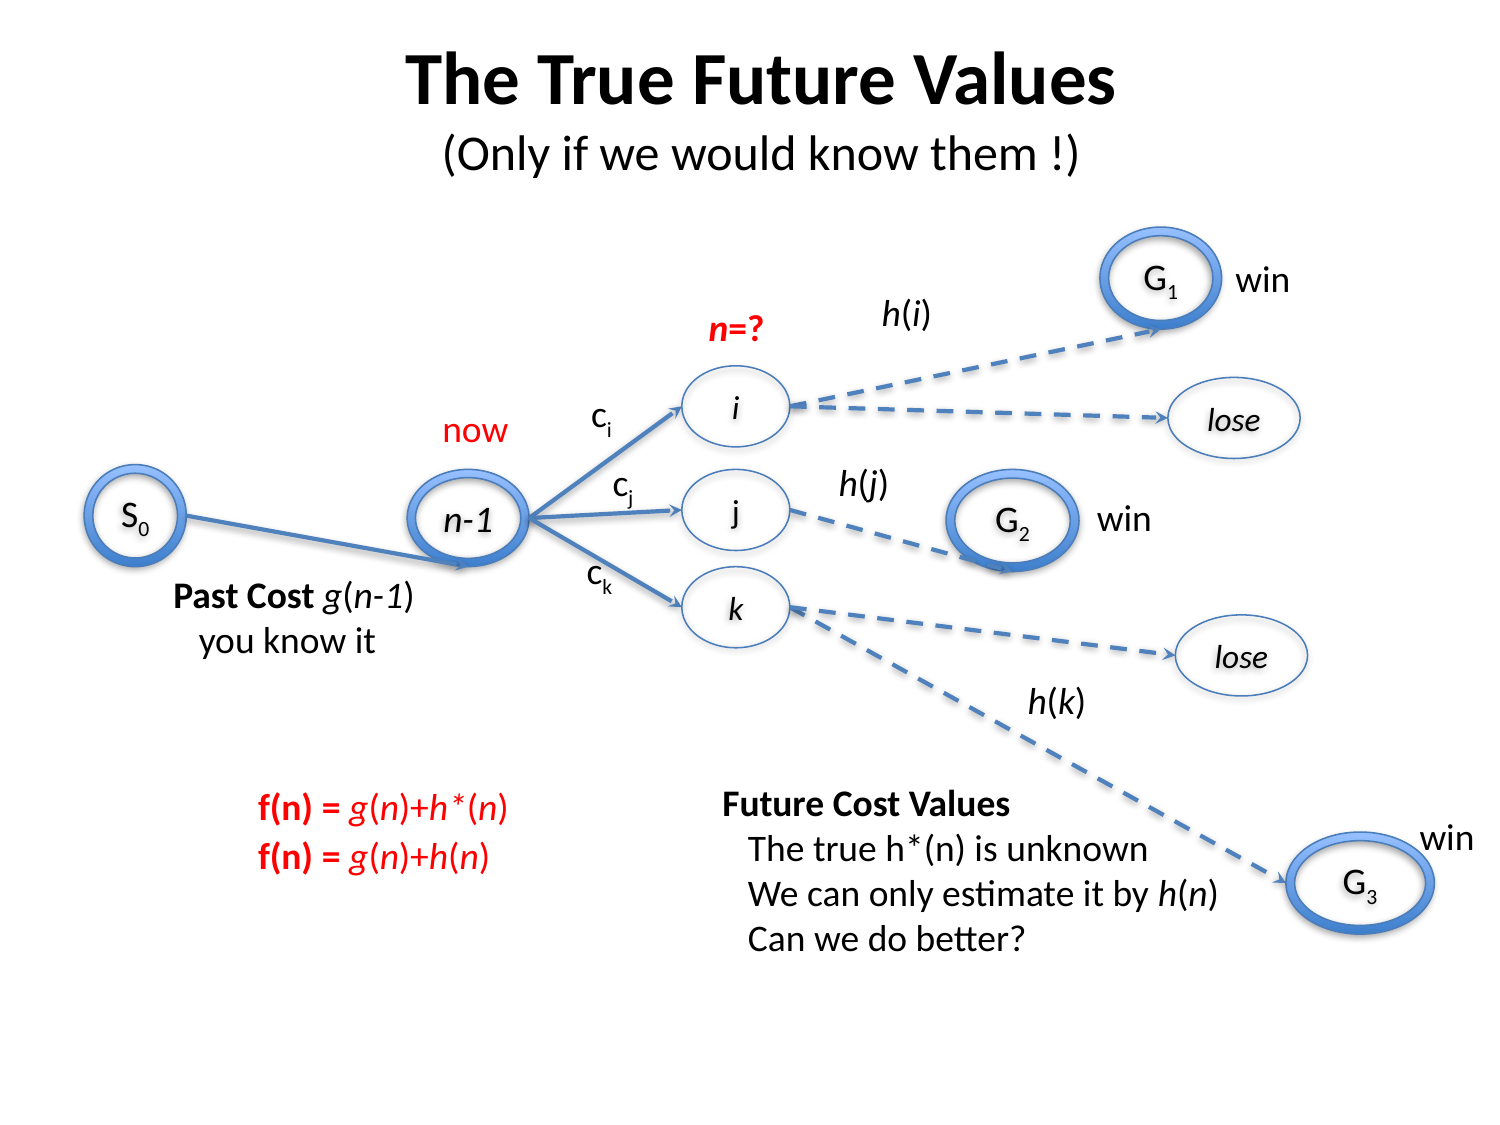

# The True Future Values (Only if we would know them !)
G1
win
h(i)
n=?
i
lose
ci
now
cj
h(j)
S0
n-1
j
G2
win
ck
Past Cost g(n-1)
   you know it
k
lose
h(k)
Future Cost Values
   The true h*(n) is unknown
   We can only estimate it by h(n)
   Can we do better?
f(n) = g(n)+h*(n)
win
f(n) = g(n)+h(n)
G3